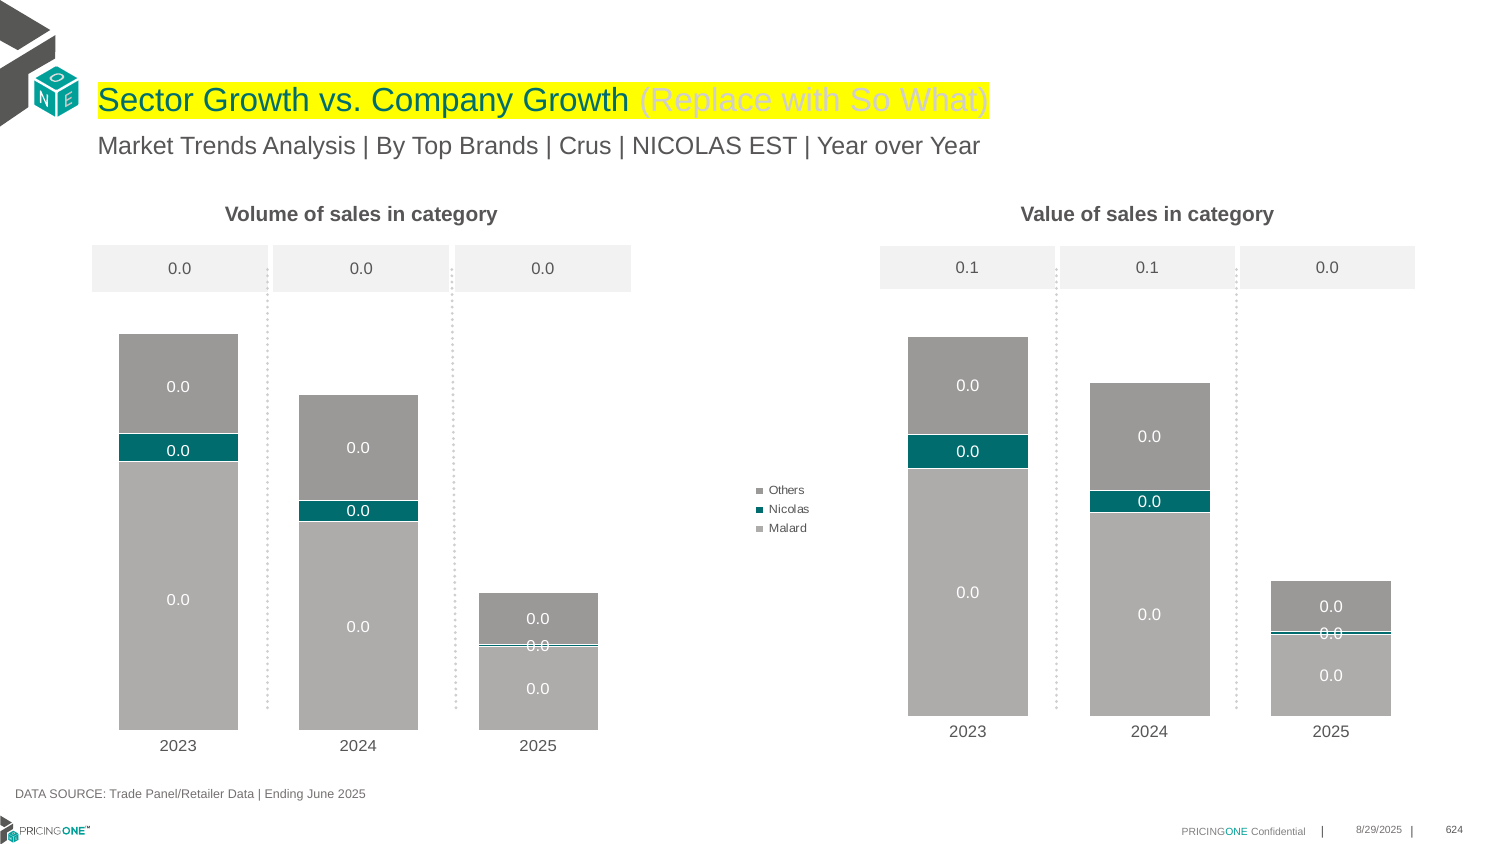

# Sector Growth vs. Company Growth (Replace with So What)
Market Trends Analysis | By Top Brands | Crus | NICOLAS EST | Year over Year
| Value of sales in category |  |  |
| --- | --- | --- |
| 0.1 | 0.1 | 0.0 |
| Volume of sales in category |  |  |
| --- | --- | --- |
| 0.0 | 0.0 | 0.0 |

### Chart

| Category | Malard | Nicolas | Others |
|---|---|---|---|
| 2023 | 0.041373 | 0.005671 | 0.016427 |
| 2024 | 0.034089 | 0.003689 | 0.017939 |
| 2025 | 0.013602 | 0.000482 | 0.008629 |

### Chart

| Category | Malard | Nicolas | Others |
|---|---|---|---|
| 2023 | 0.001116 | 0.000119 | 0.000412 |
| 2024 | 0.000869 | 8.8e-05 | 0.000439 |
| 2025 | 0.000348 | 9e-06 | 0.000218 |
DATA SOURCE: Trade Panel/Retailer Data | Ending June 2025

8/29/2025
624